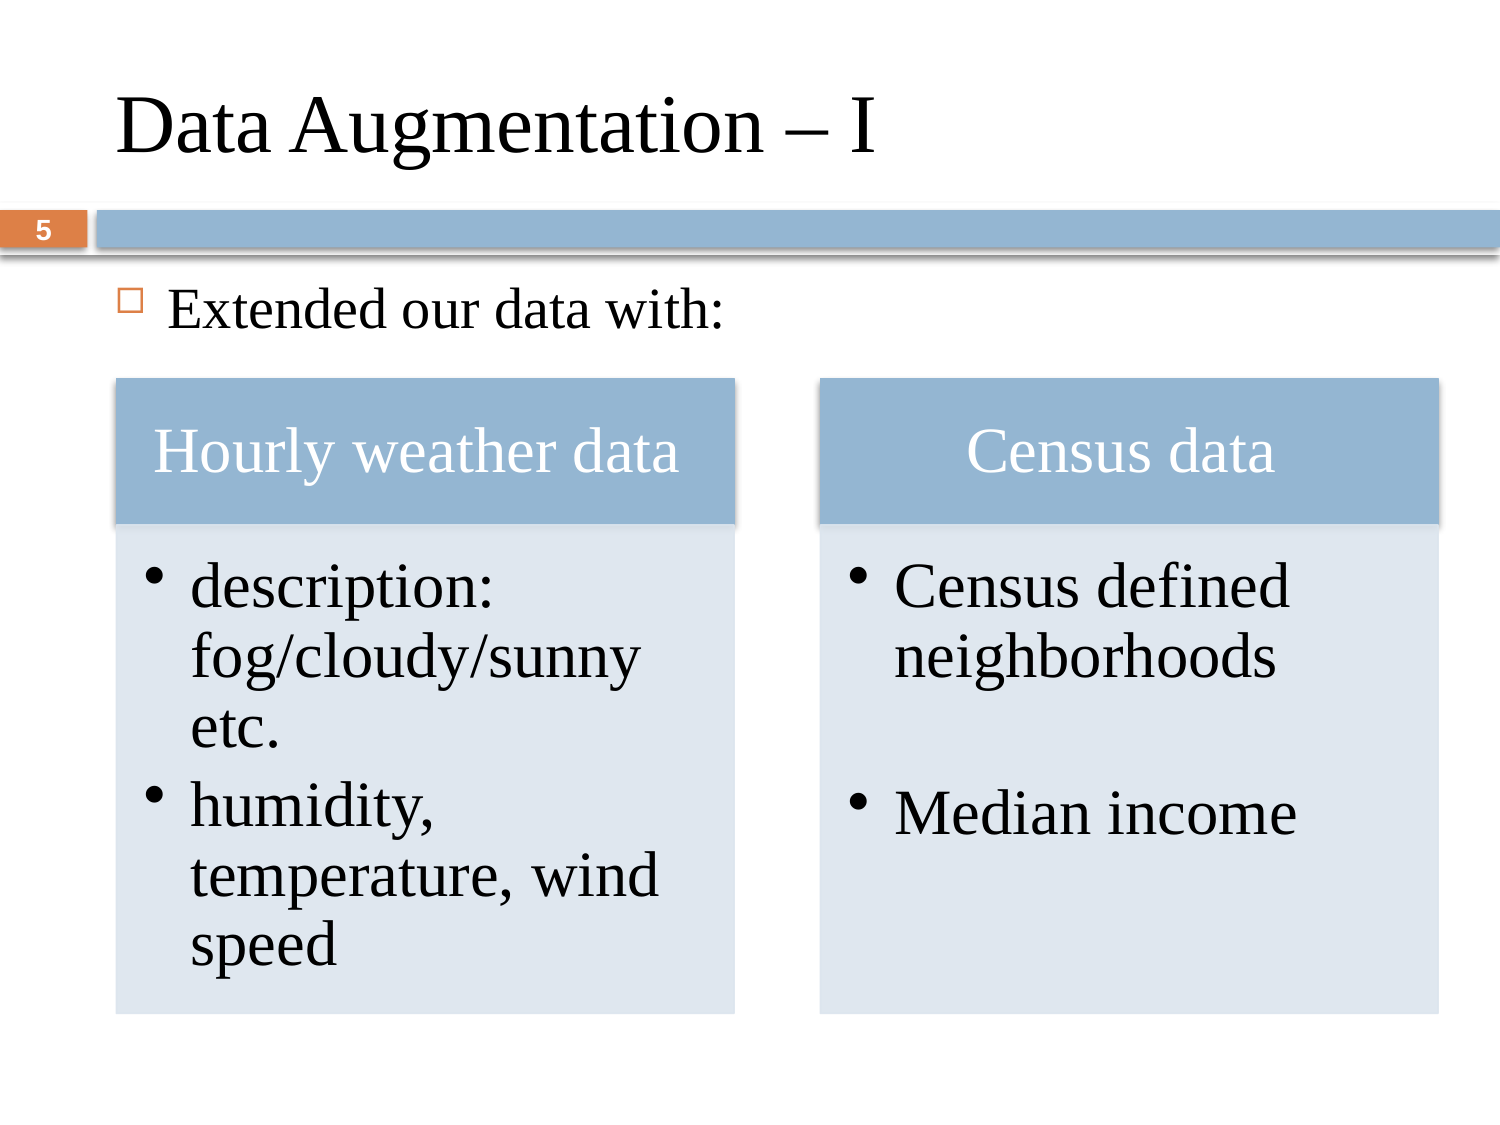

# Data Augmentation – I
5
Extended our data with:

Hourly weather data
description: fog/cloudy/sunny etc.
humidity, temperature, wind speed
Census data
Census defined neighborhoods
Median income